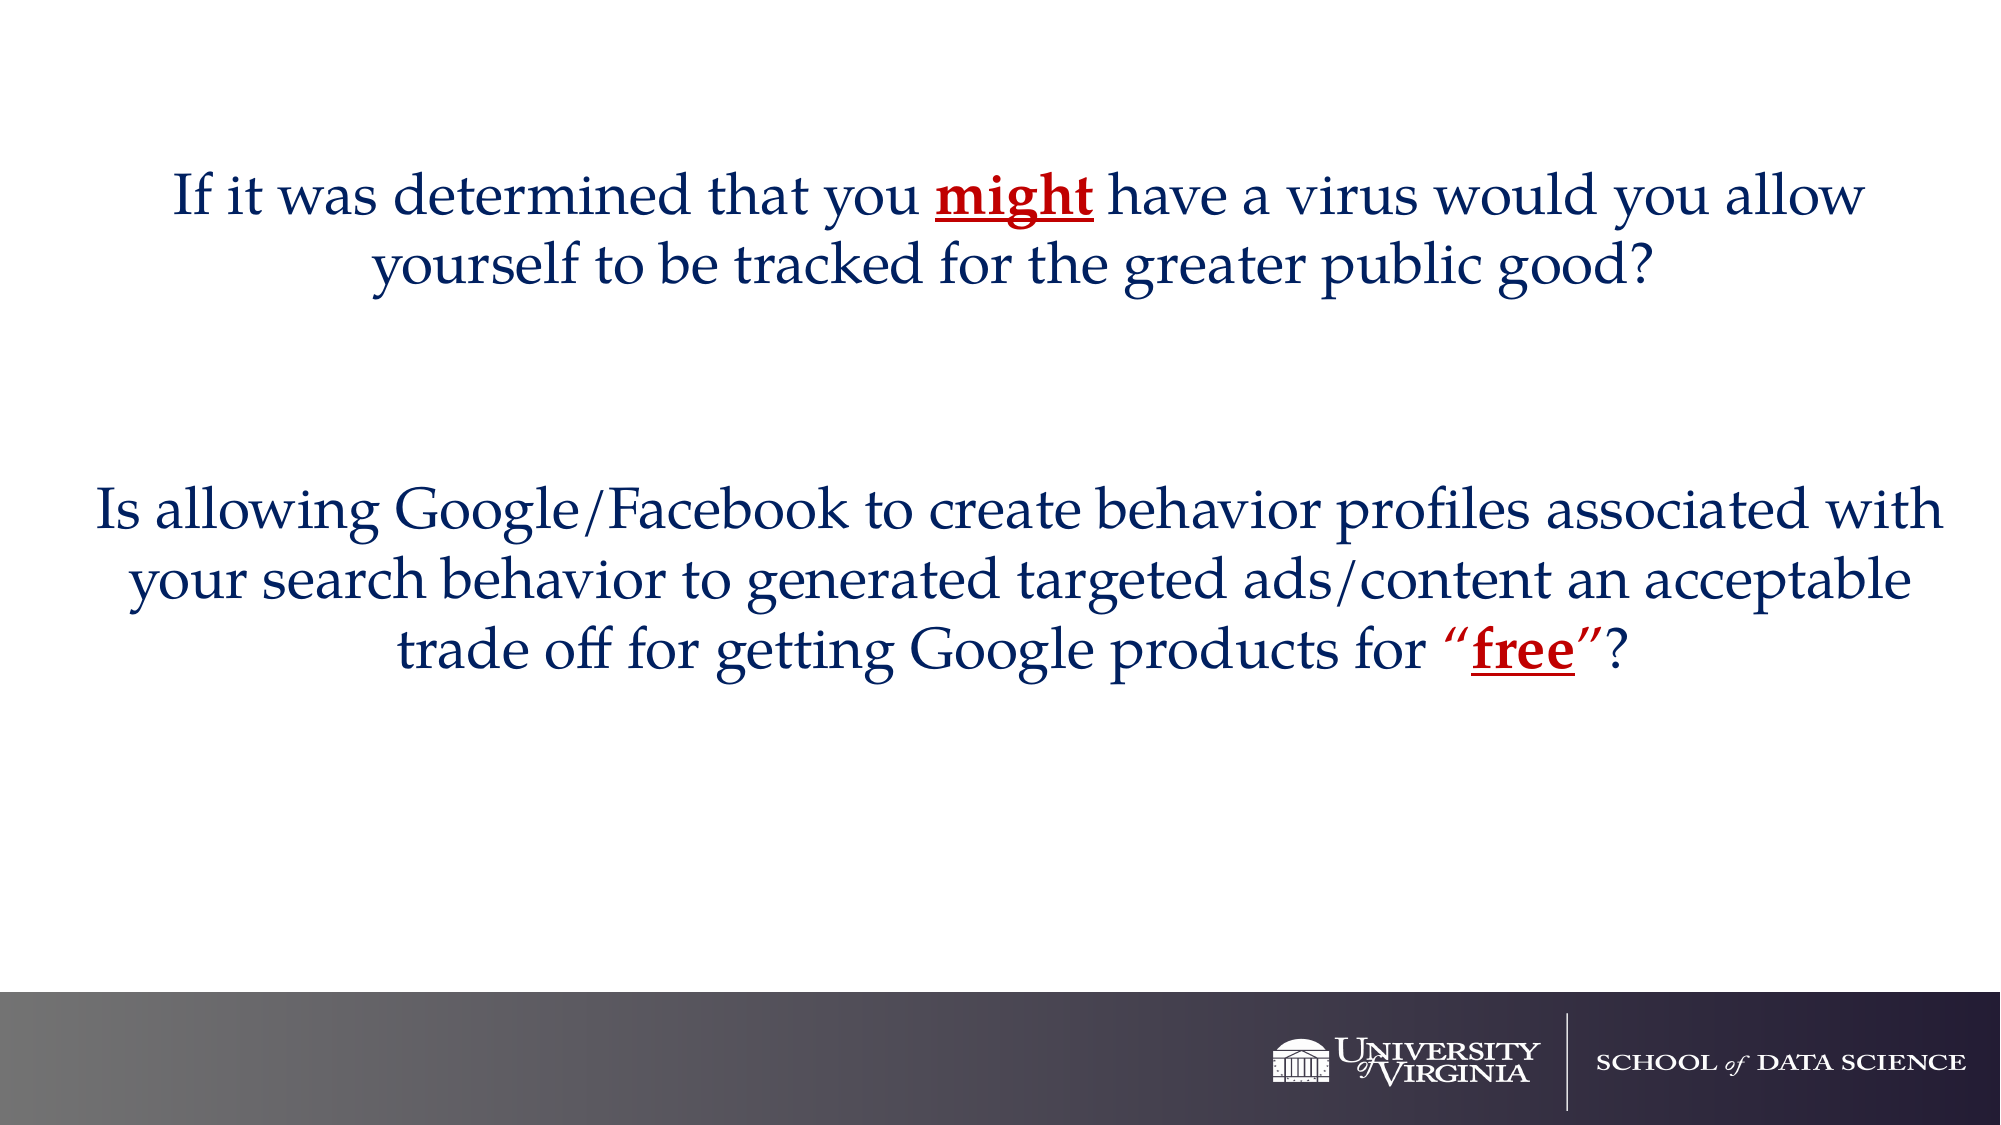

If it was determined that you might have a virus would you allow yourself to be tracked for the greater public good?

Is allowing Google/Facebook to create behavior profiles associated with your search behavior to generated targeted ads/content an acceptable trade off for getting Google products for “free”?